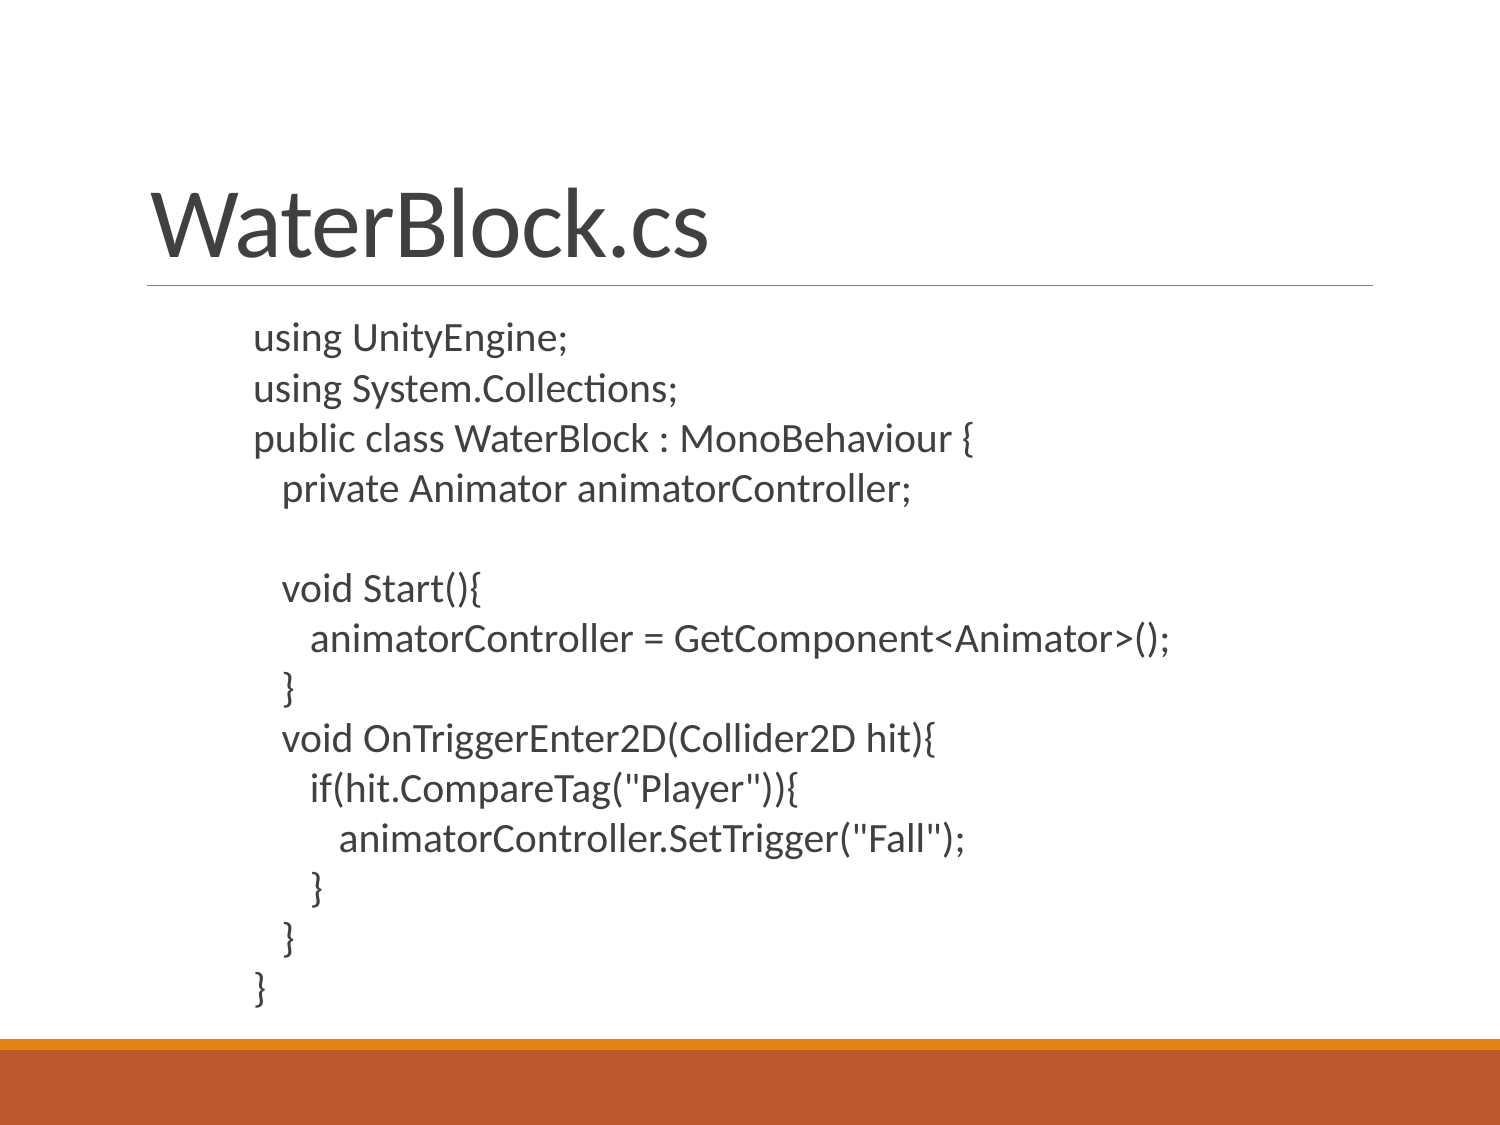

# WaterBlock.cs
using UnityEngine;
using System.Collections;
public class WaterBlock : MonoBehaviour {
   private Animator animatorController;

   void Start(){
      animatorController = GetComponent<Animator>();
   }
   void OnTriggerEnter2D(Collider2D hit){
      if(hit.CompareTag("Player")){
         animatorController.SetTrigger("Fall");
      }
   }
}